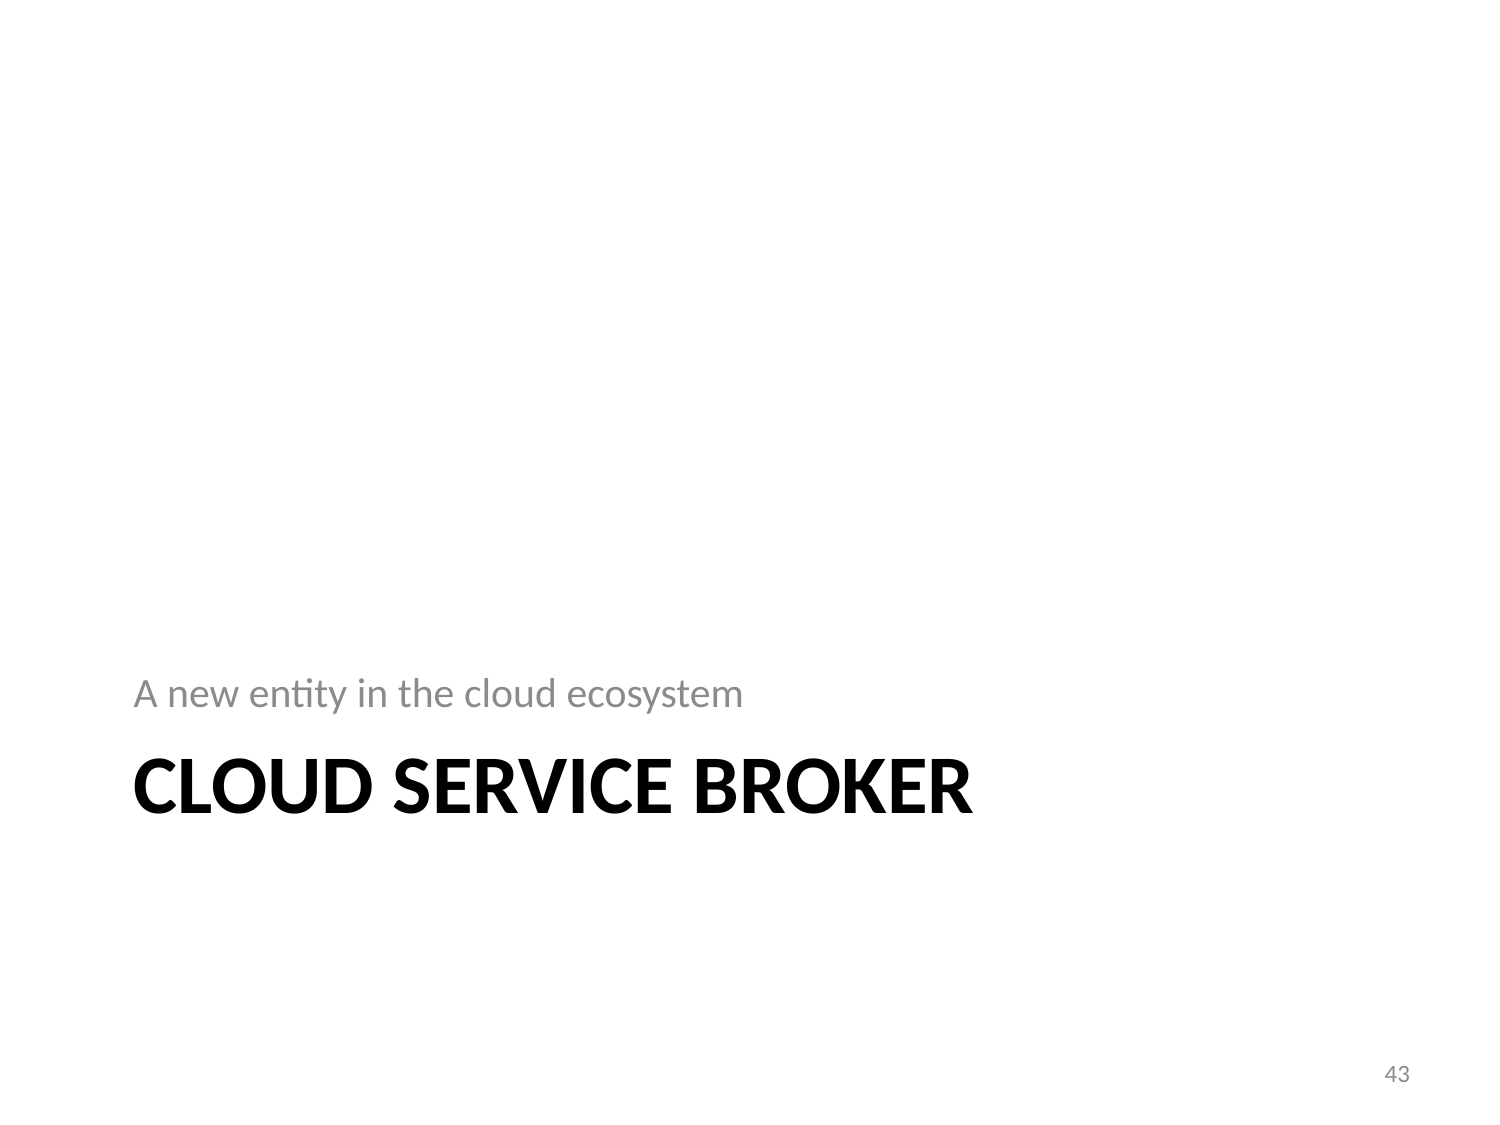

A new entity in the cloud ecosystem
# Cloud Service Broker
43